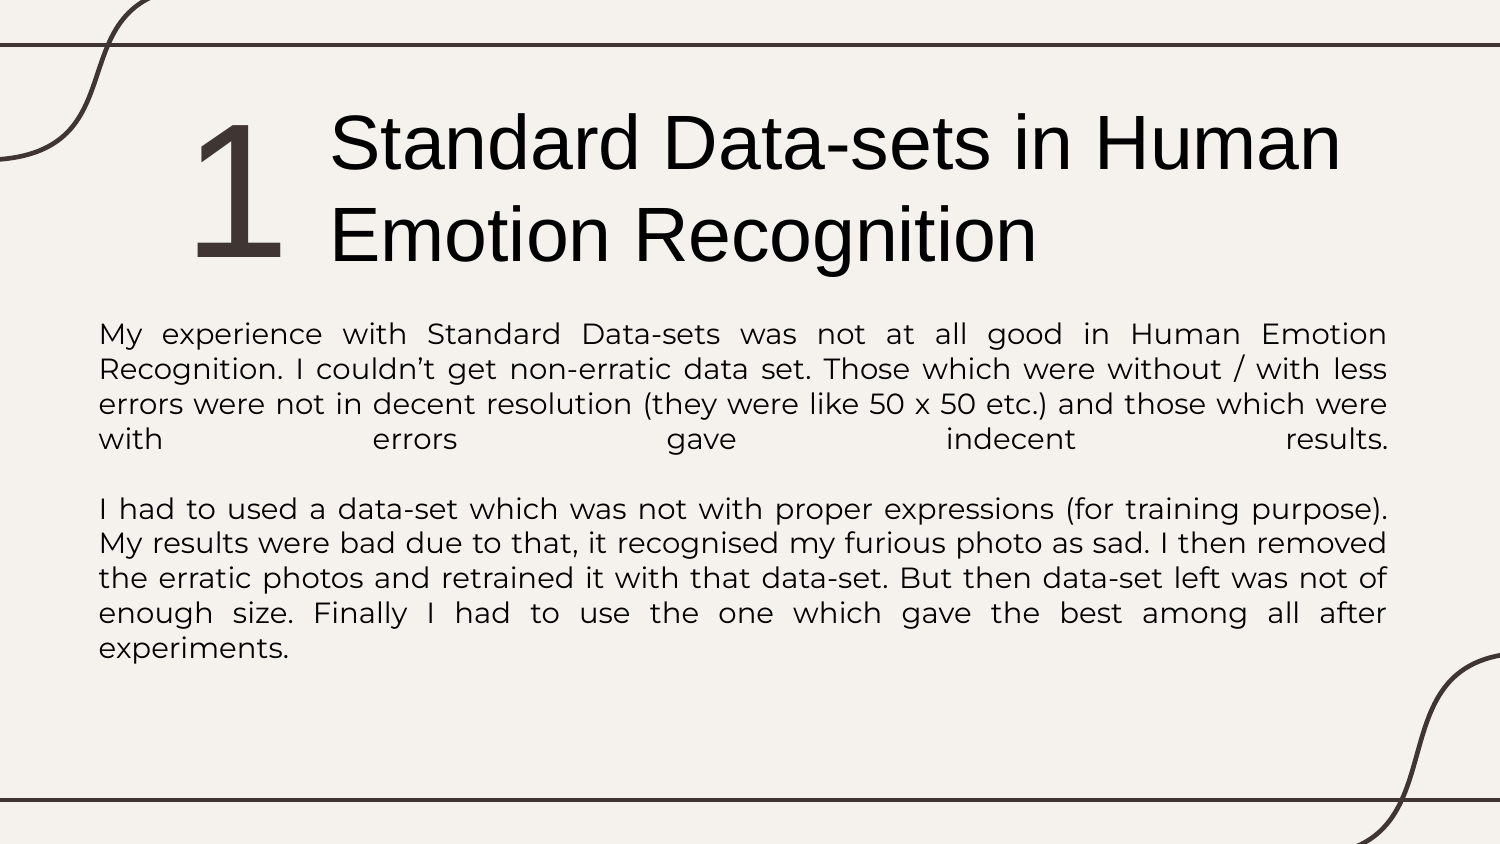

1
# Standard Data-sets in Human Emotion Recognition
My experience with Standard Data-sets was not at all good in Human Emotion Recognition. I couldn’t get non-erratic data set. Those which were without / with less errors were not in decent resolution (they were like 50 x 50 etc.) and those which were with errors gave indecent results.
I had to used a data-set which was not with proper expressions (for training purpose). My results were bad due to that, it recognised my furious photo as sad. I then removed the erratic photos and retrained it with that data-set. But then data-set left was not of enough size. Finally I had to use the one which gave the best among all after experiments.